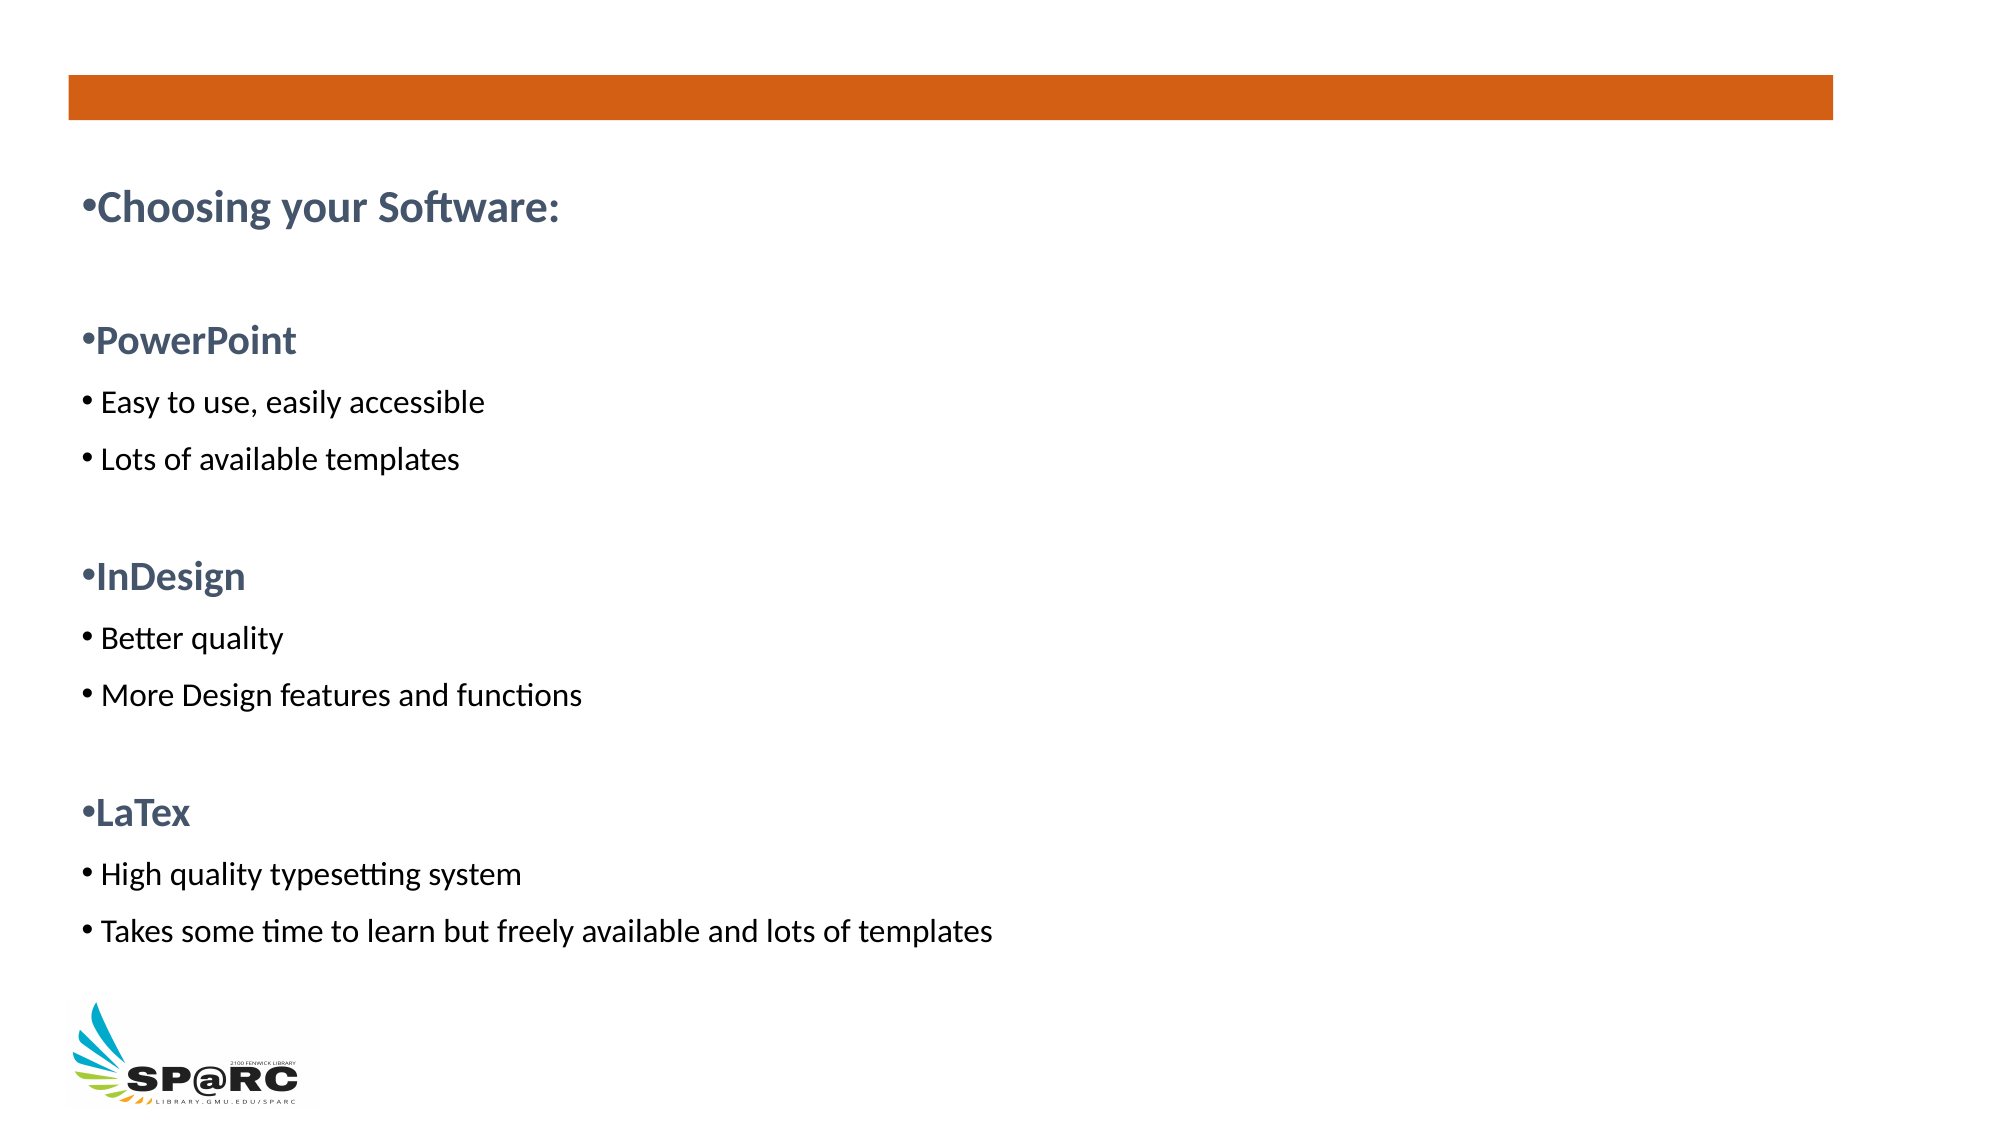

Choosing your Software:

PowerPoint
 Easy to use, easily accessible
 Lots of available templates

InDesign
 Better quality
 More Design features and functions

LaTex
 High quality typesetting system
 Takes some time to learn but freely available and lots of templates